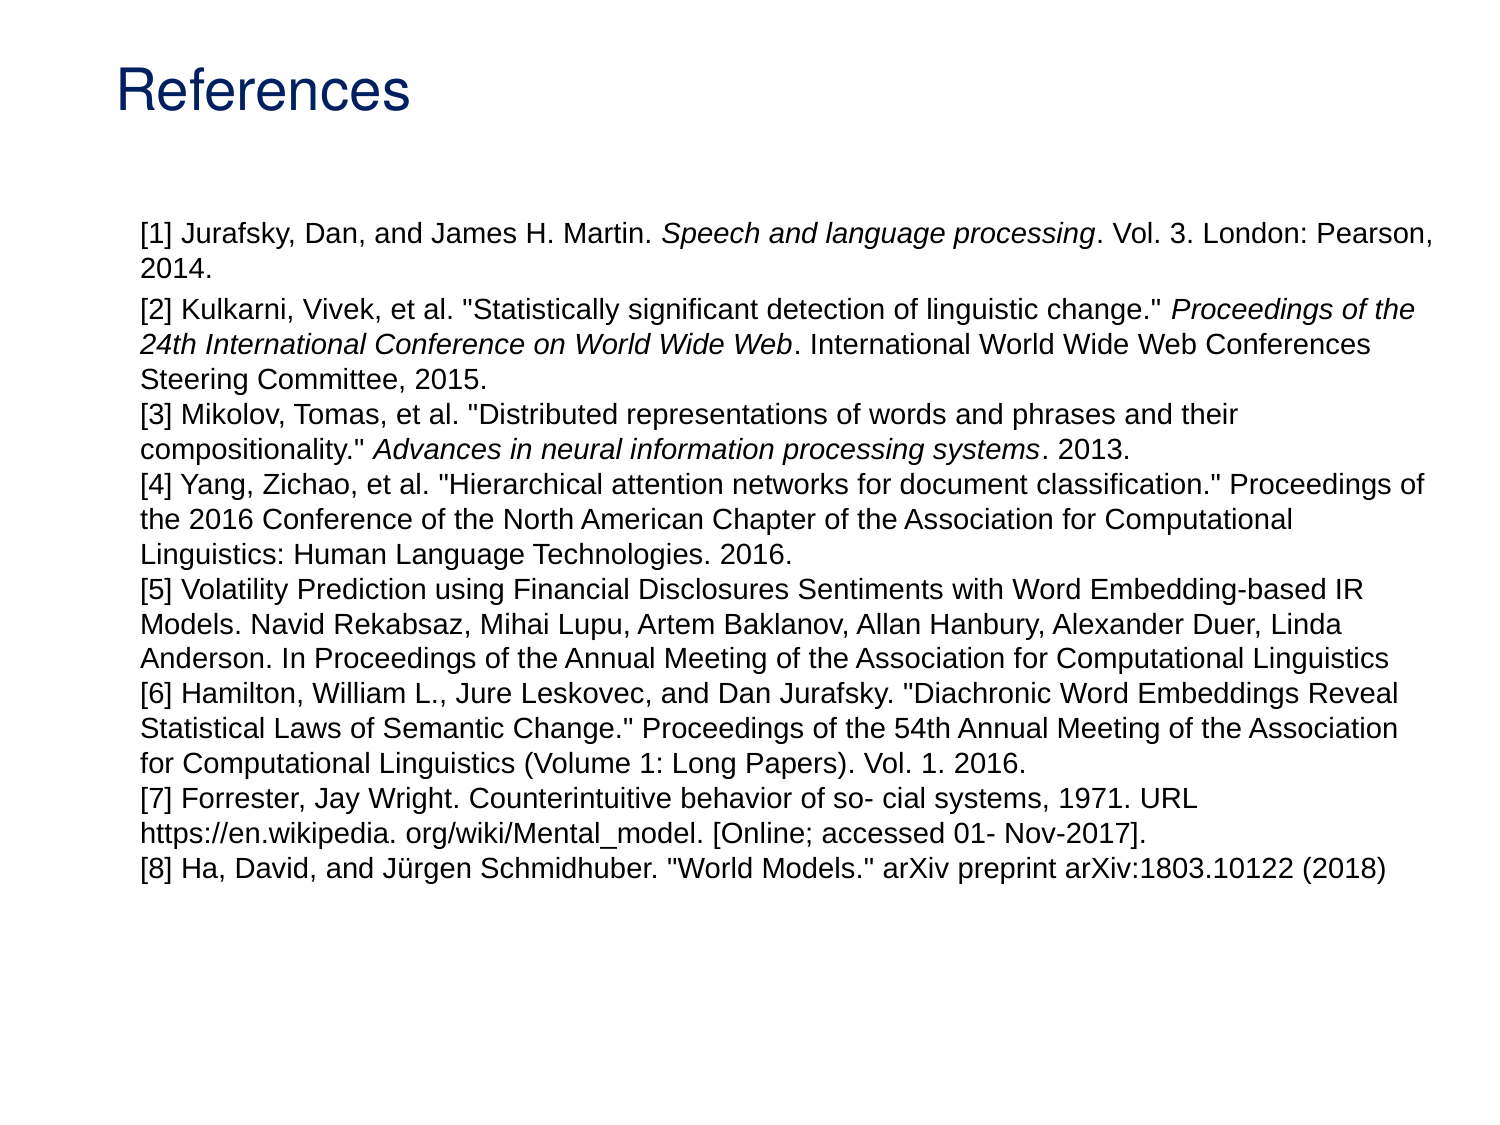

# References

[1] Jurafsky, Dan, and James H. Martin. Speech and language processing. Vol. 3. London: Pearson, 2014.
[2] Kulkarni, Vivek, et al. "Statistically significant detection of linguistic change." Proceedings of the 24th International Conference on World Wide Web. International World Wide Web Conferences Steering Committee, 2015.
[3] Mikolov, Tomas, et al. "Distributed representations of words and phrases and their compositionality." Advances in neural information processing systems. 2013.
[4] Yang, Zichao, et al. "Hierarchical attention networks for document classification." Proceedings of the 2016 Conference of the North American Chapter of the Association for Computational Linguistics: Human Language Technologies. 2016.
[5] Volatility Prediction using Financial Disclosures Sentiments with Word Embedding-based IR Models. Navid Rekabsaz, Mihai Lupu, Artem Baklanov, Allan Hanbury, Alexander Duer, Linda Anderson. In Proceedings of the Annual Meeting of the Association for Computational Linguistics
[6] Hamilton, William L., Jure Leskovec, and Dan Jurafsky. "Diachronic Word Embeddings Reveal Statistical Laws of Semantic Change." Proceedings of the 54th Annual Meeting of the Association for Computational Linguistics (Volume 1: Long Papers). Vol. 1. 2016.
[7] Forrester, Jay Wright. Counterintuitive behavior of so- cial systems, 1971. URL https://en.wikipedia. org/wiki/Mental_model. [Online; accessed 01- Nov-2017].
[8] Ha, David, and Jürgen Schmidhuber. "World Models." arXiv preprint arXiv:1803.10122 (2018)